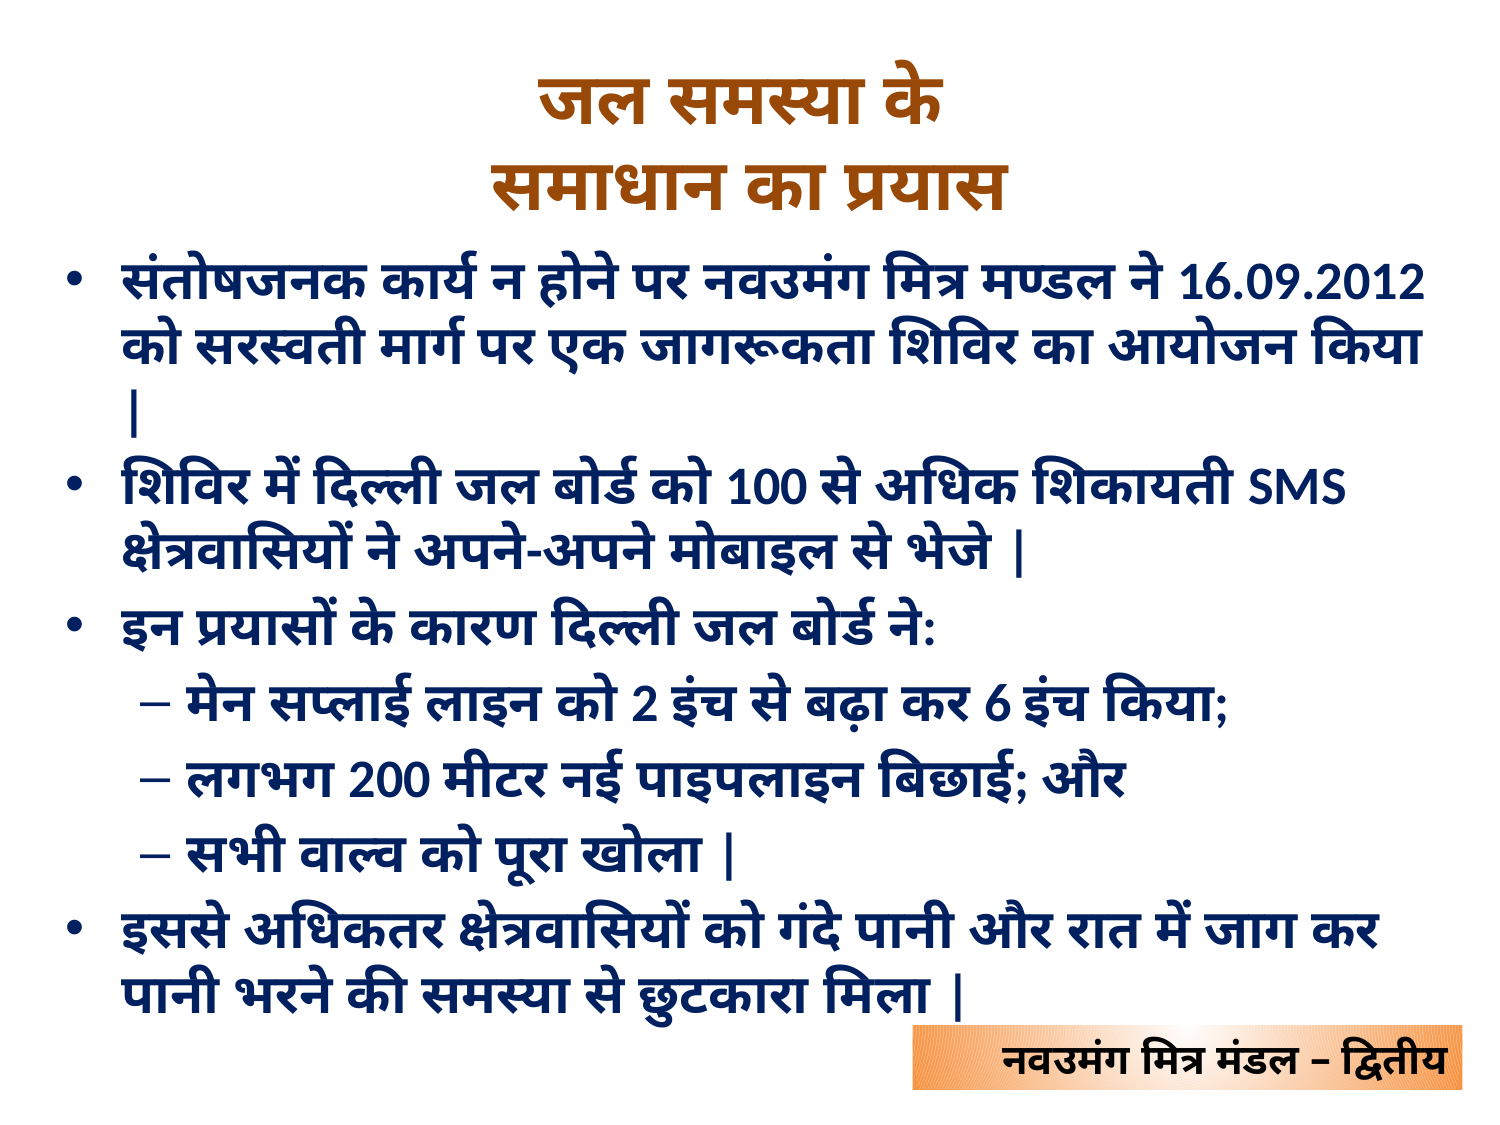

# जल समस्या के समाधान का प्रयास
संतोषजनक कार्य न होने पर नवउमंग मित्र मण्डल ने 16.09.2012 को सरस्वती मार्ग पर एक जागरूकता शिविर का आयोजन किया |
शिविर में दिल्ली जल बोर्ड को 100 से अधिक शिकायती SMS क्षेत्रवासियों ने अपने-अपने मोबाइल से भेजे |
इन प्रयासों के कारण दिल्ली जल बोर्ड ने:
मेन सप्लाई लाइन को 2 इंच से बढ़ा कर 6 इंच किया;
लगभग 200 मीटर नई पाइपलाइन बिछाई; और
सभी वाल्व को पूरा खोला |
इससे अधिकतर क्षेत्रवासियों को गंदे पानी और रात में जाग कर पानी भरने की समस्या से छुटकारा मिला |
नवउमंग मित्र मंडल – द्वितीय